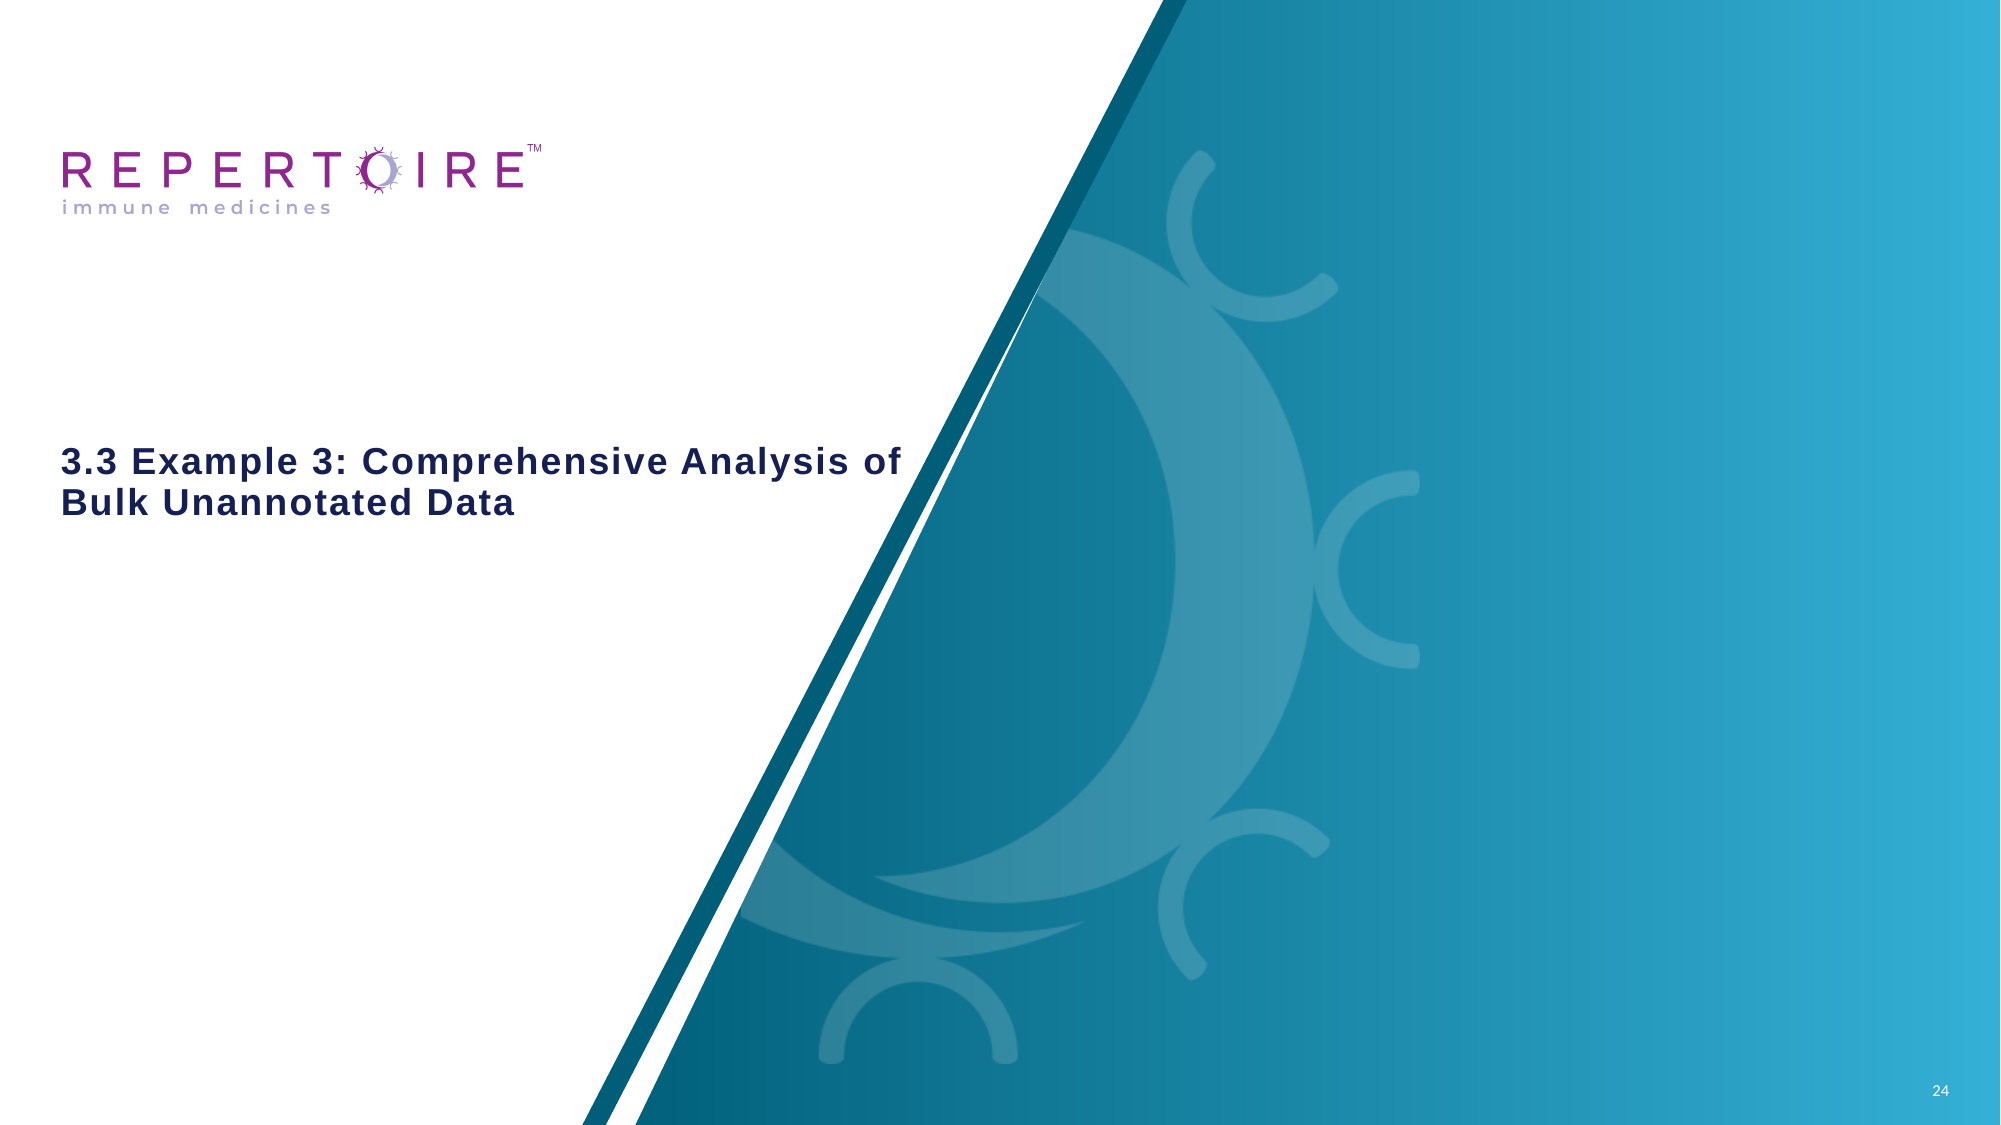

# 3.3 Example 3: Comprehensive Analysis of Bulk Unannotated Data
24